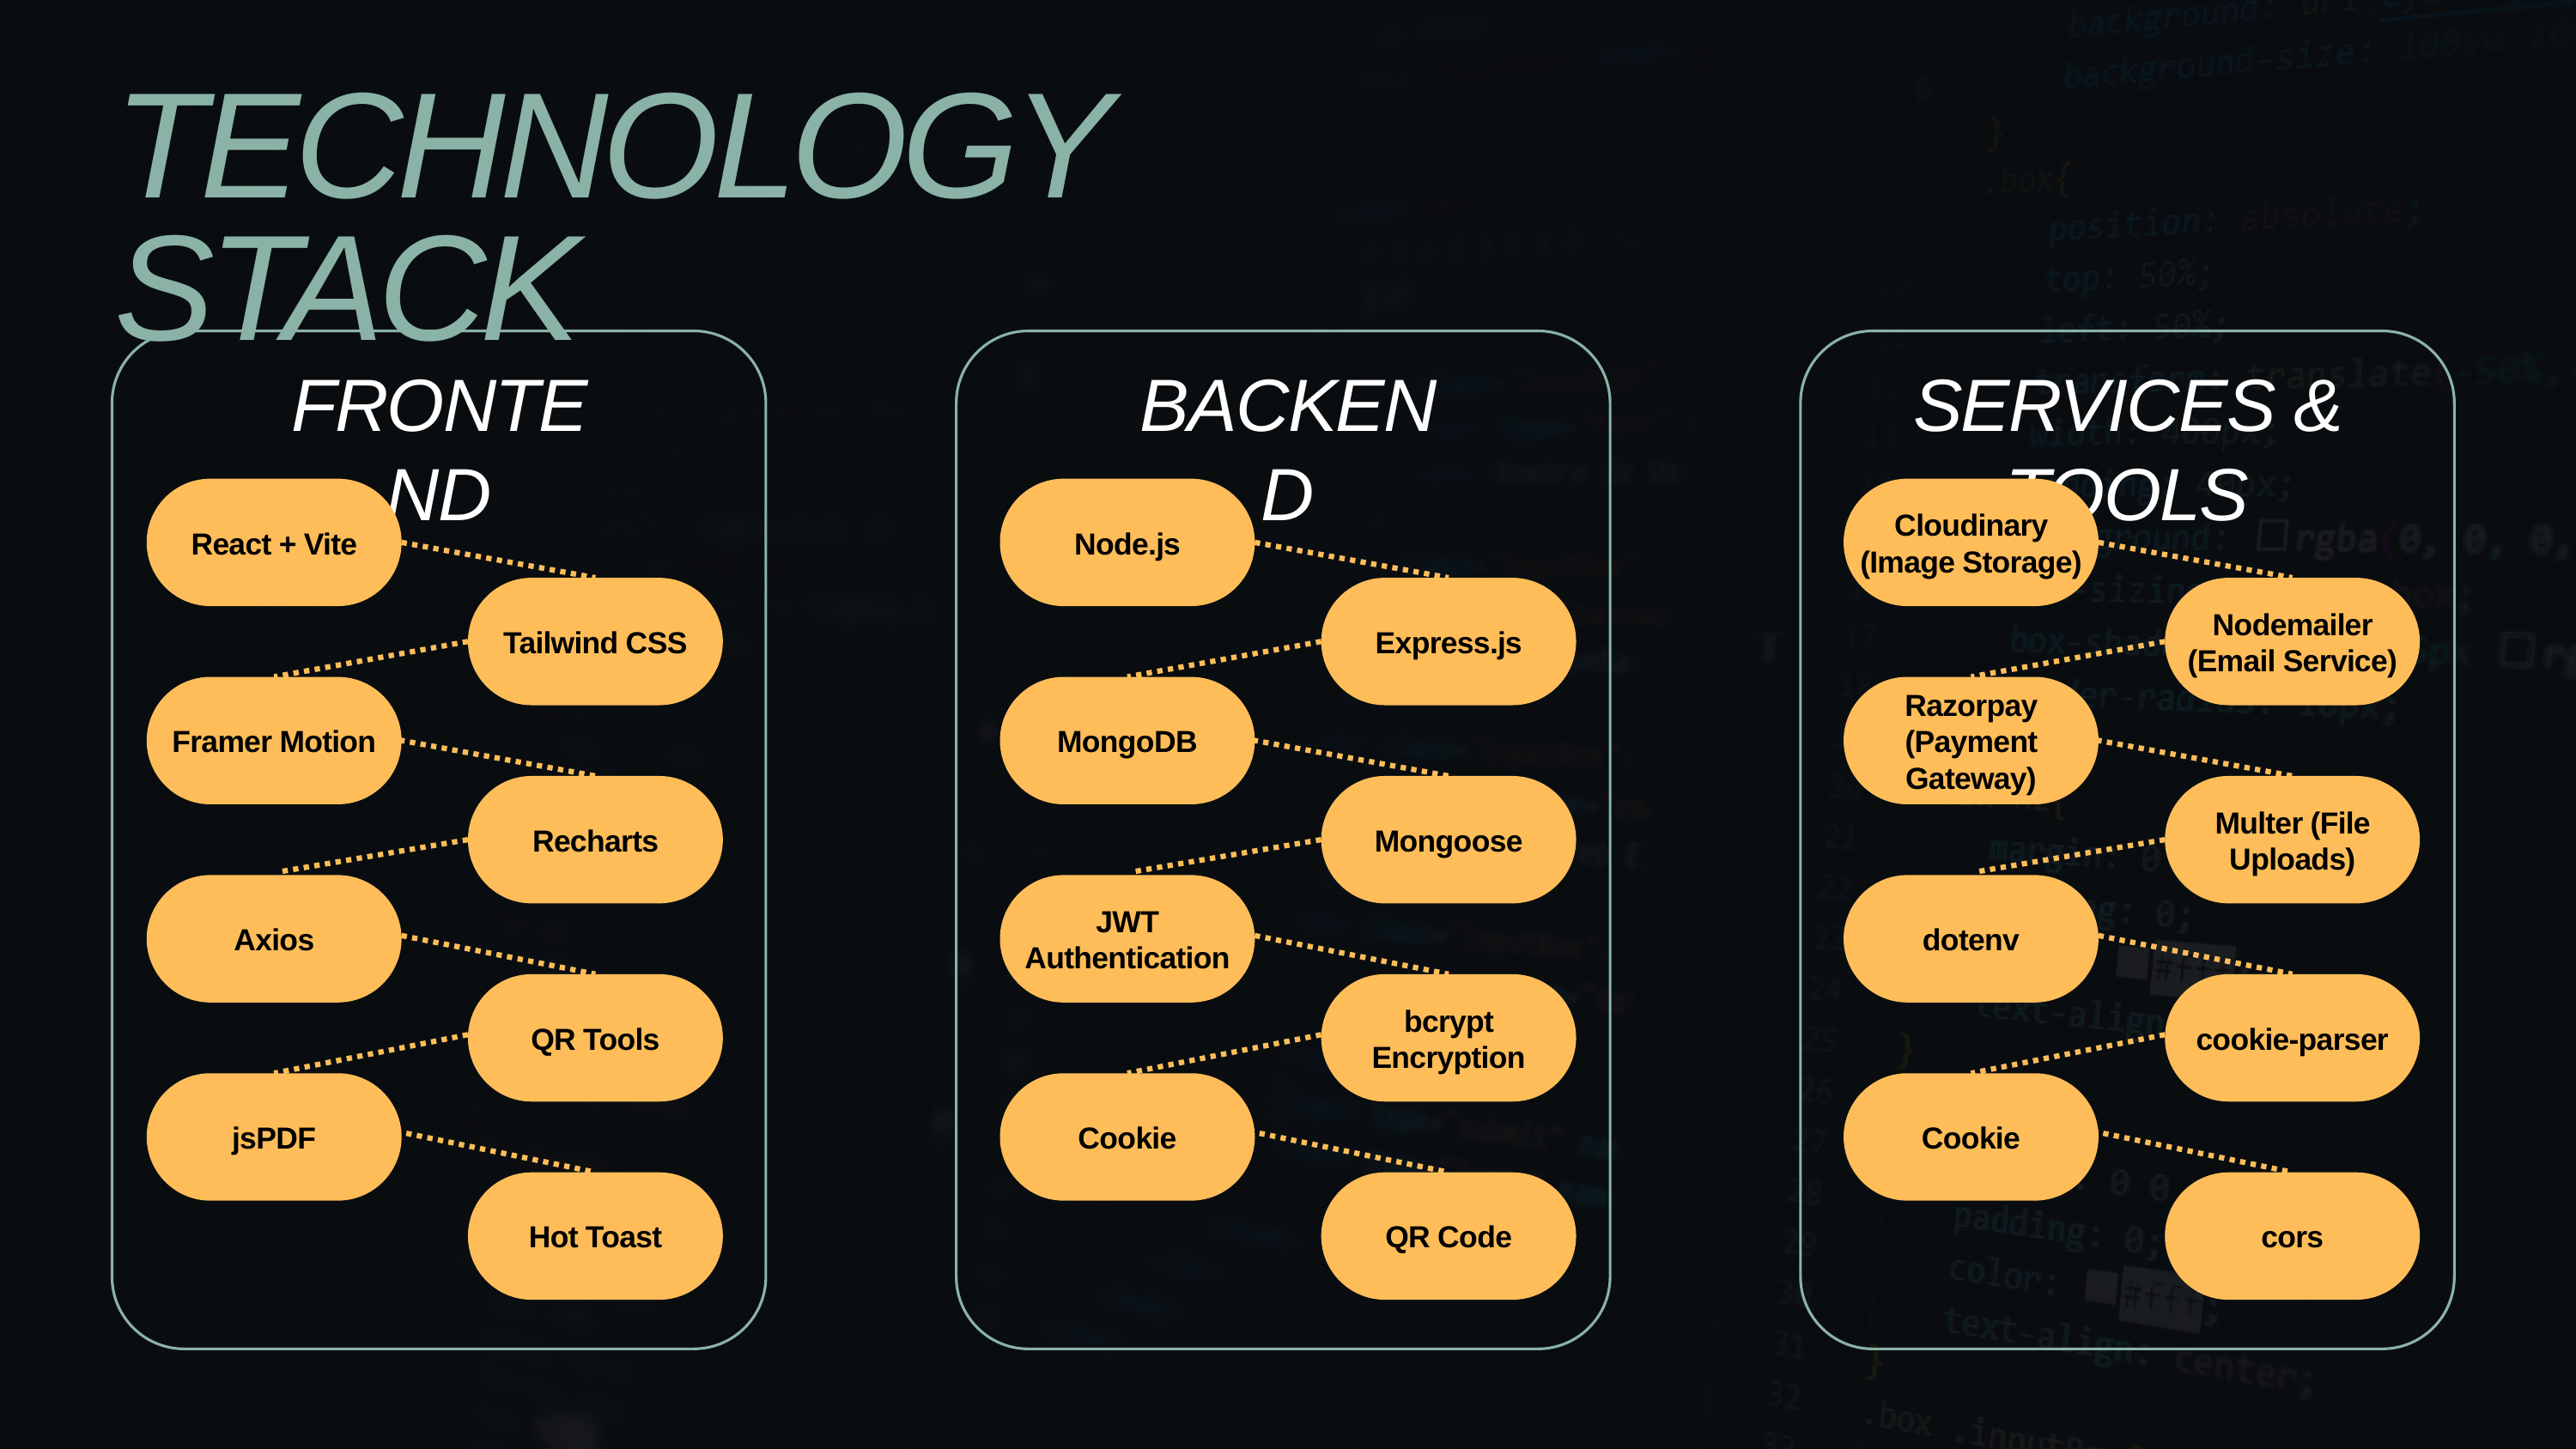

TECHNOLOGY STACK

FRONTEND
BACKEND
SERVICES & TOOLS

React + Vite

Node.js

Cloudinary (Image Storage)

Tailwind CSS

Express.js

Nodemailer (Email Service)

Framer Motion

MongoDB

Razorpay (Payment Gateway)

Recharts

Mongoose

Multer (File Uploads)

Axios

JWT Authentication

dotenv

QR Tools

bcrypt Encryption

cookie-parser

jsPDF

Cookie

Cookie

Hot Toast

QR Code

cors